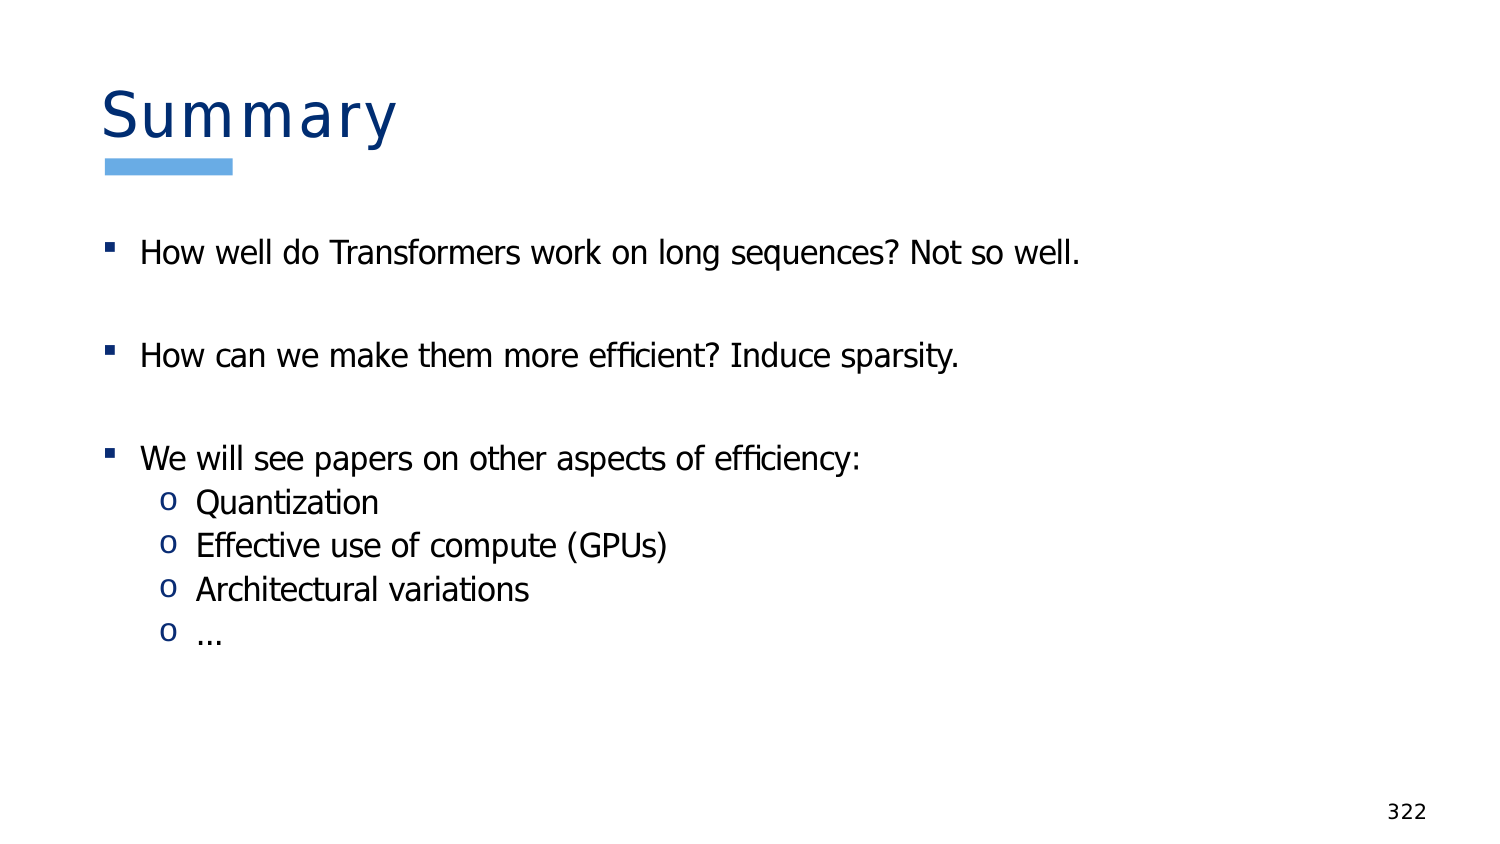

# Summary
How well do Transformers work on long sequences? Not so well.

How can we make them more efficient? Induce sparsity.

We will see papers on other aspects of efficiency:
Quantization
Effective use of compute (GPUs)
Architectural variations
…